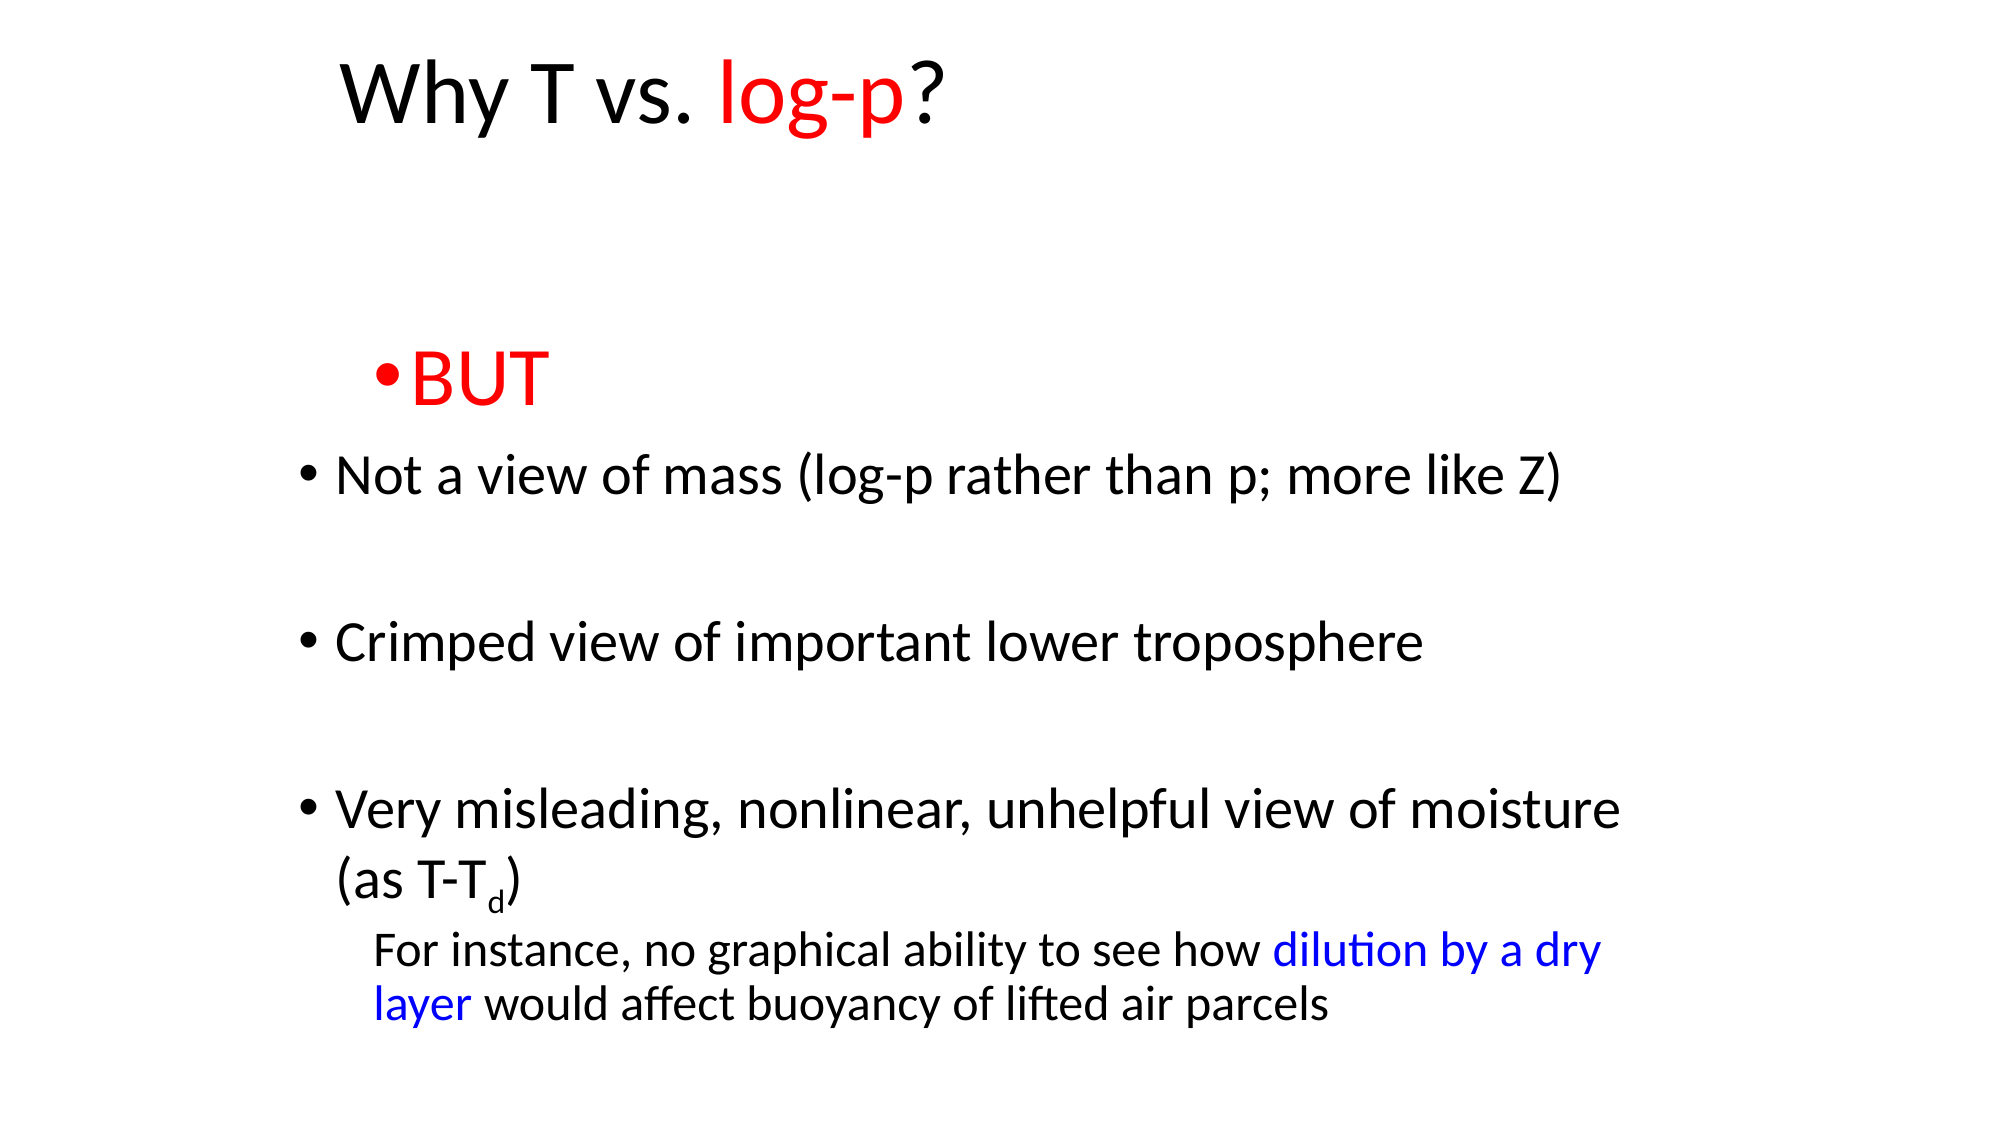

# Why T vs. log-p?
BUT
Not a view of mass (log-p rather than p; more like Z)

Crimped view of important lower troposphere

Very misleading, nonlinear, unhelpful view of moisture (as T-Td)
For instance, no graphical ability to see how dilution by a dry layer would affect buoyancy of lifted air parcels